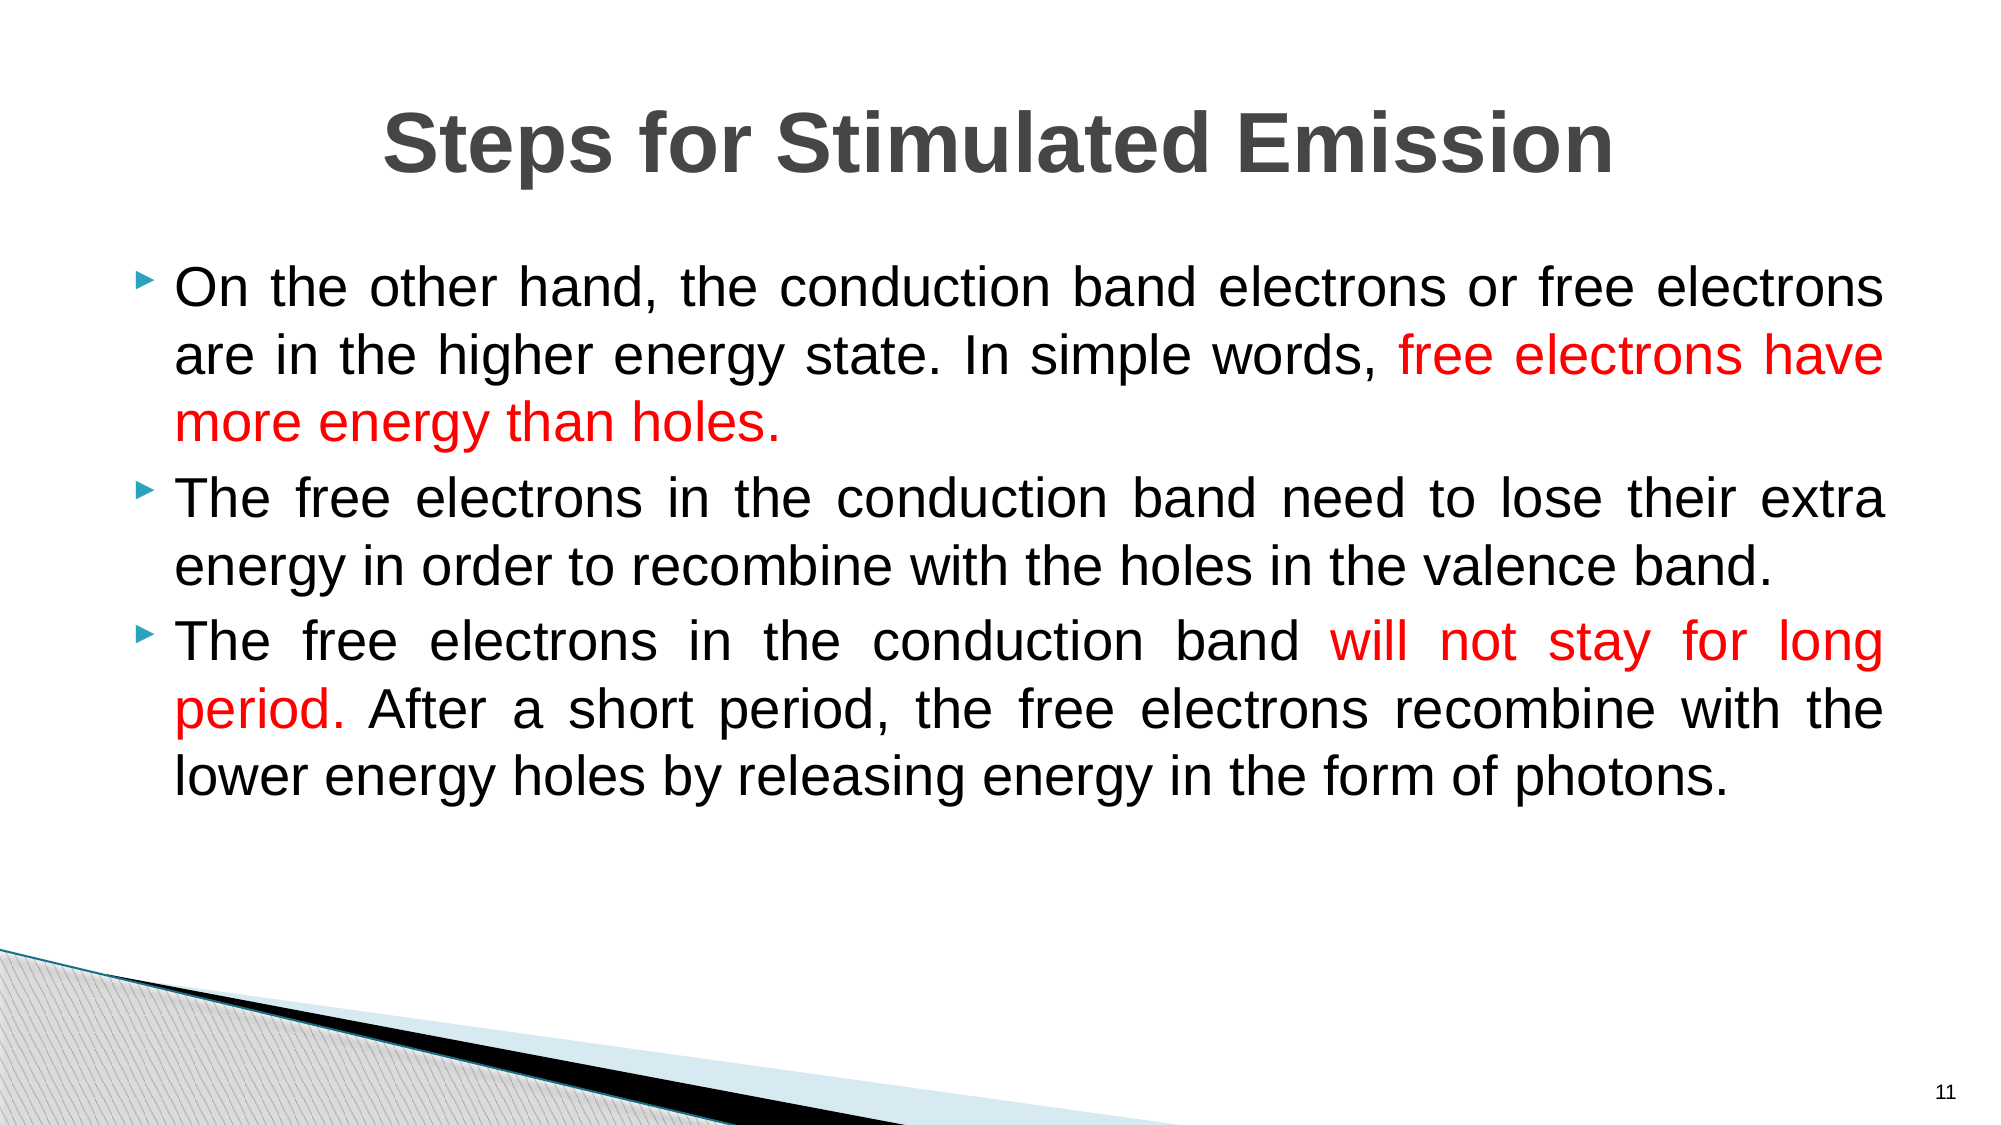

# Steps for Stimulated Emission
On the other hand, the conduction band electrons or free electrons are in the higher energy state. In simple words, free electrons have more energy than holes.
The free electrons in the conduction band need to lose their extra energy in order to recombine with the holes in the valence band.
The free electrons in the conduction band will not stay for long period. After a short period, the free electrons recombine with the lower energy holes by releasing energy in the form of photons.
11